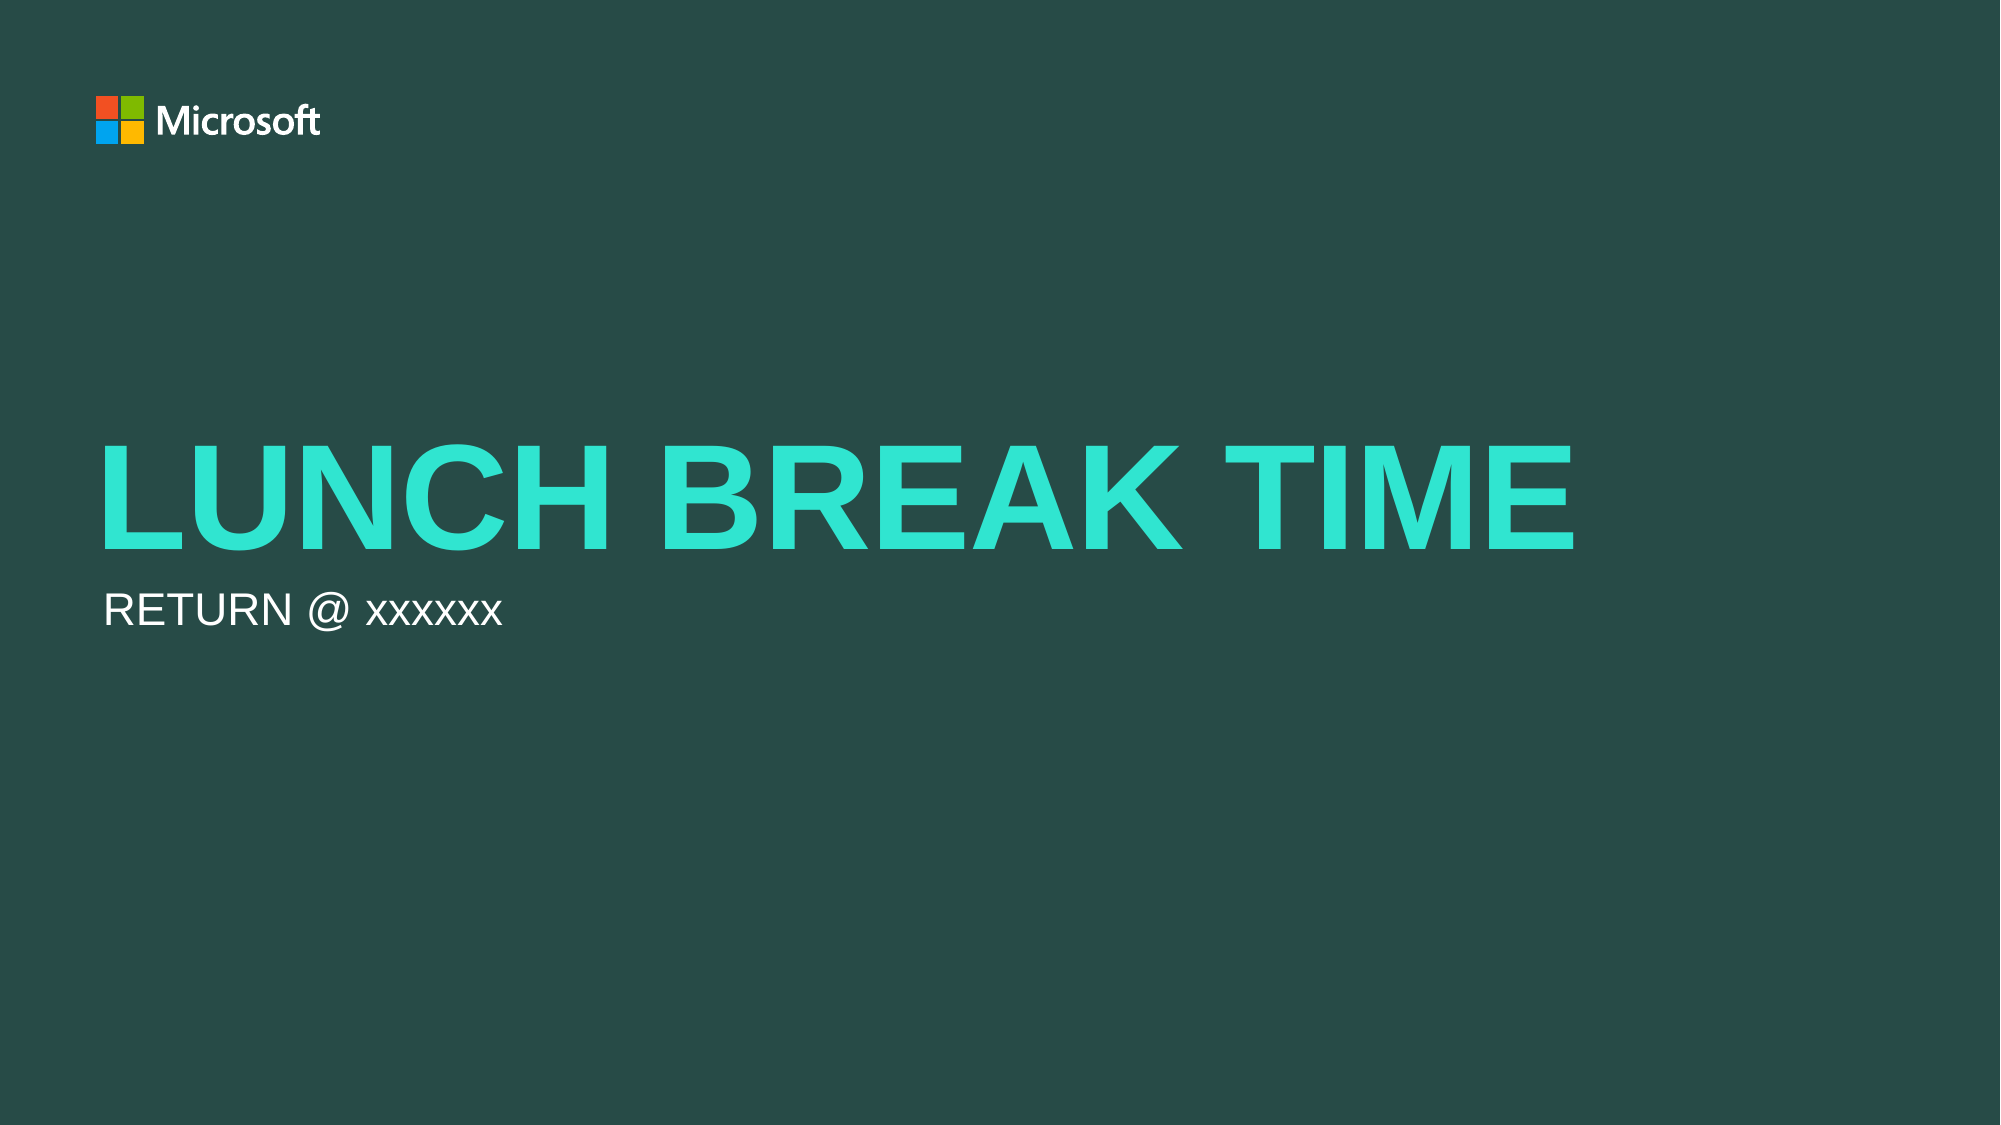

# LUNCH BREAK TIME
RETURN @ xxxxxx